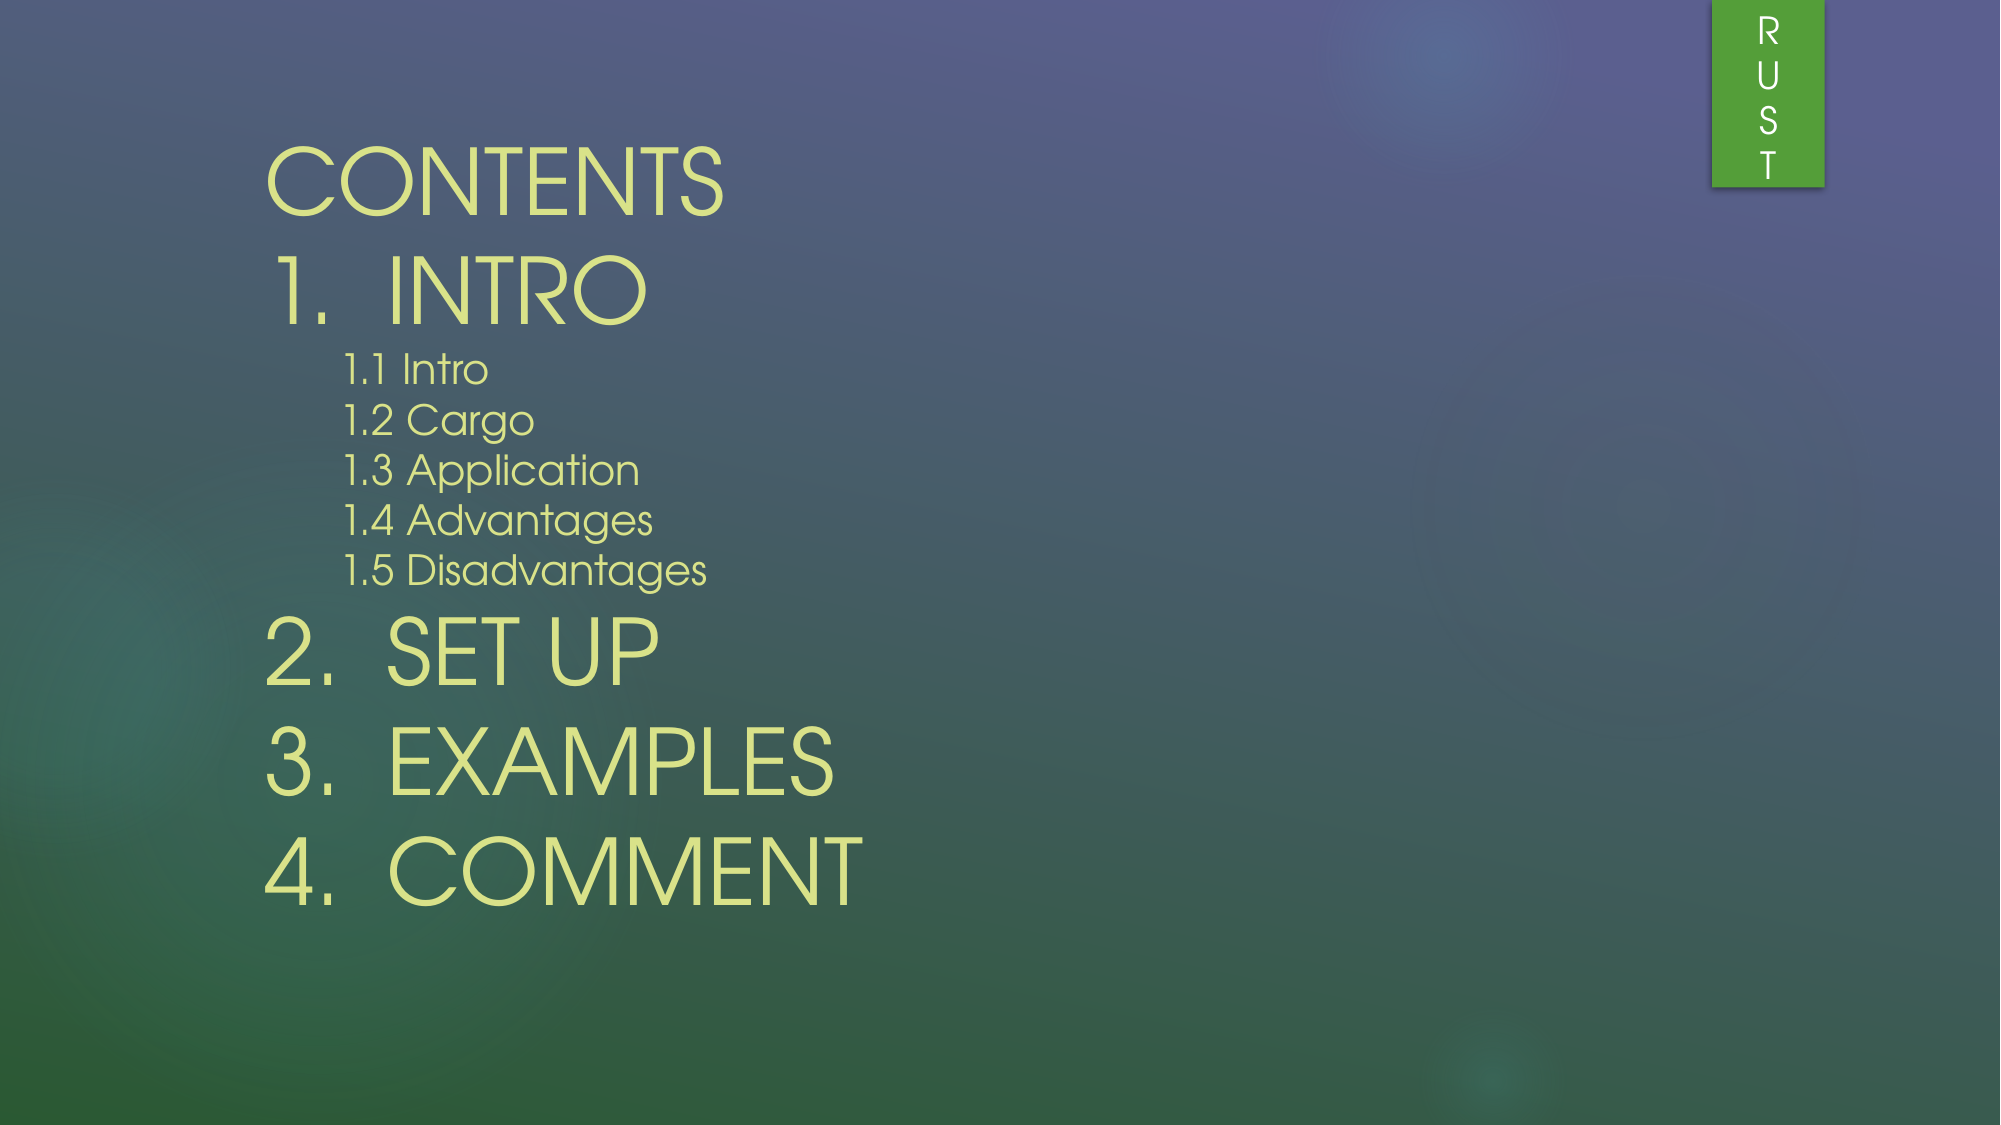

R
U
S
T
CONTENTS
INTRO
1.1 Intro
1.2 Cargo
1.3 Application
1.4 Advantages
1.5 Disadvantages
SET UP
EXAMPLES
COMMENT